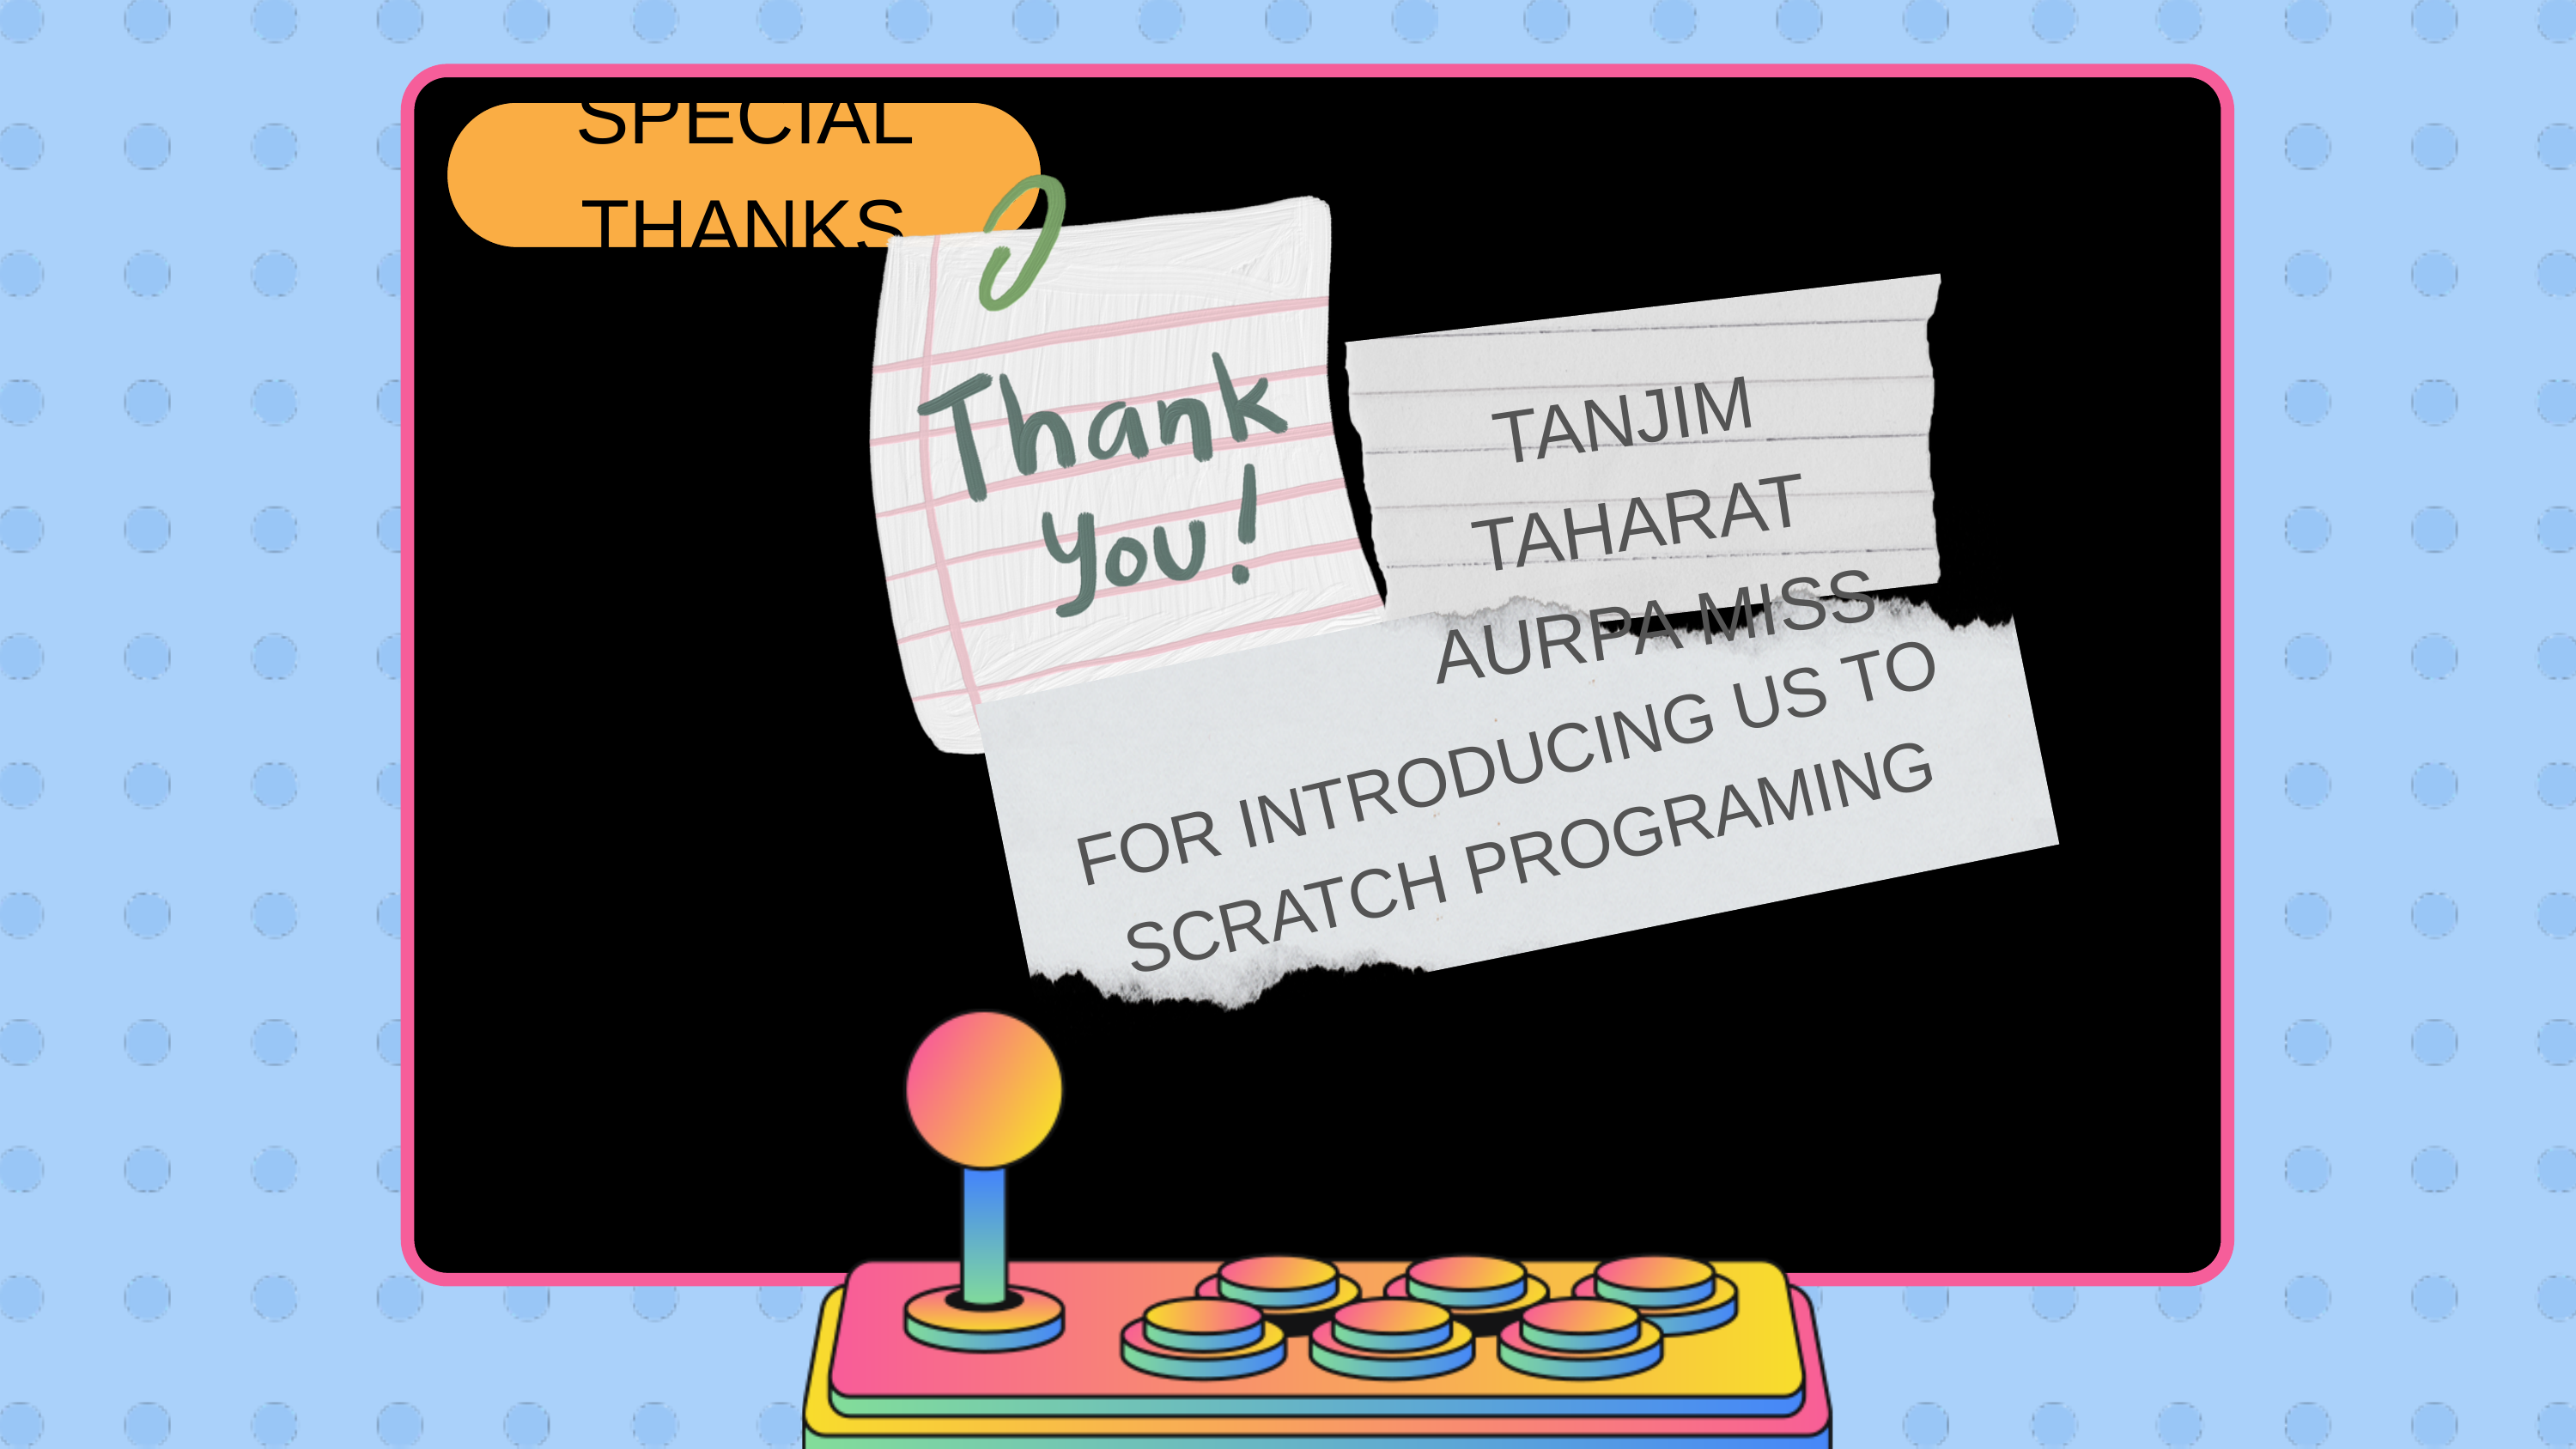

SPECIAL THANKS

TANJIM TAHARAT AURPA MISS

FOR INTRODUCING US TO SCRATCH PROGRAMING